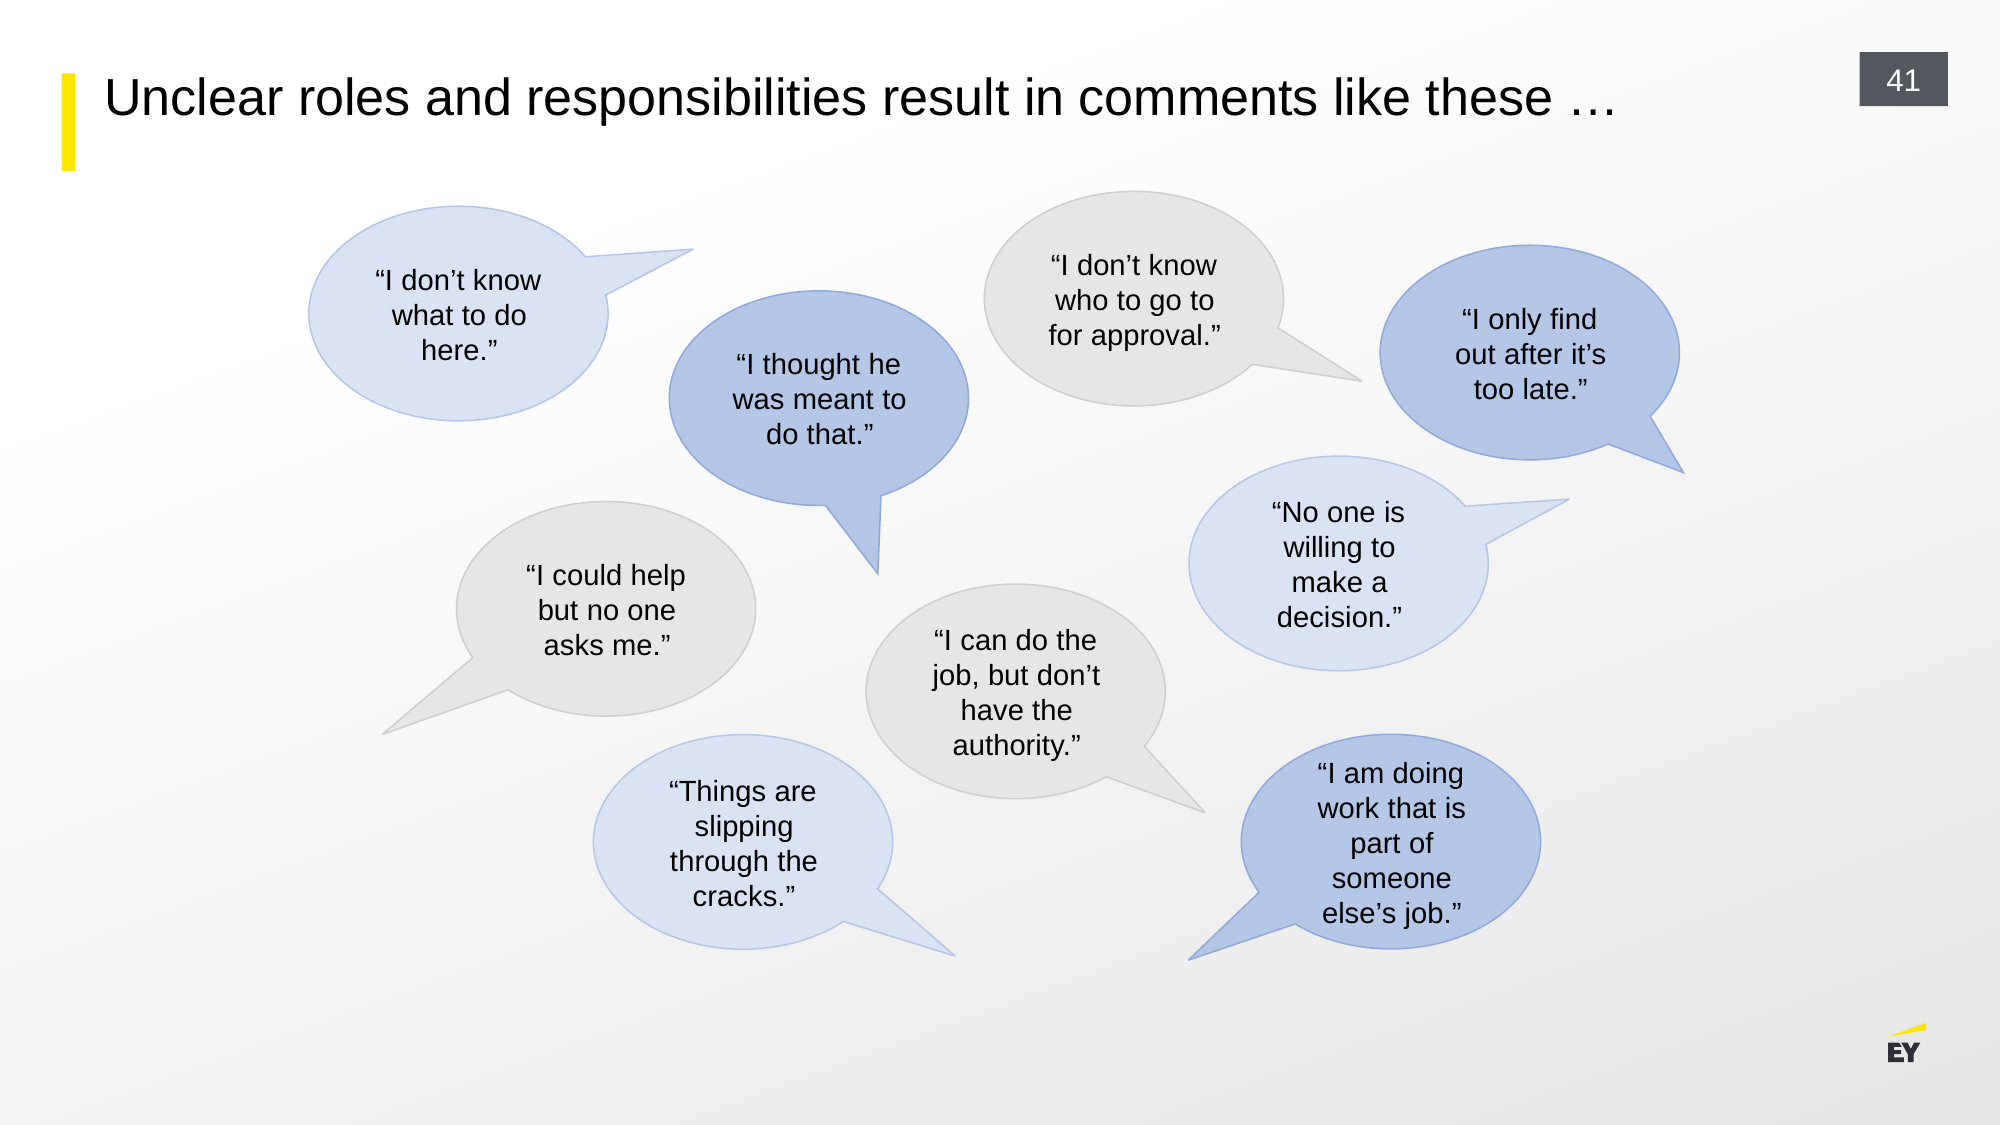

Unclear roles and responsibilities result in comments like these …
“I don’t know who to go to for approval.”
“I don’t know what to do here.”
“I only find out after it’s too late.”
“I thought he was meant to do that.”
“No one is willing to make a decision.”
“I could help but no one asks me.”
“I can do the job, but don’t have the authority.”
“I am doing work that is part of someone else’s job.”
“Things are slipping through the cracks.”